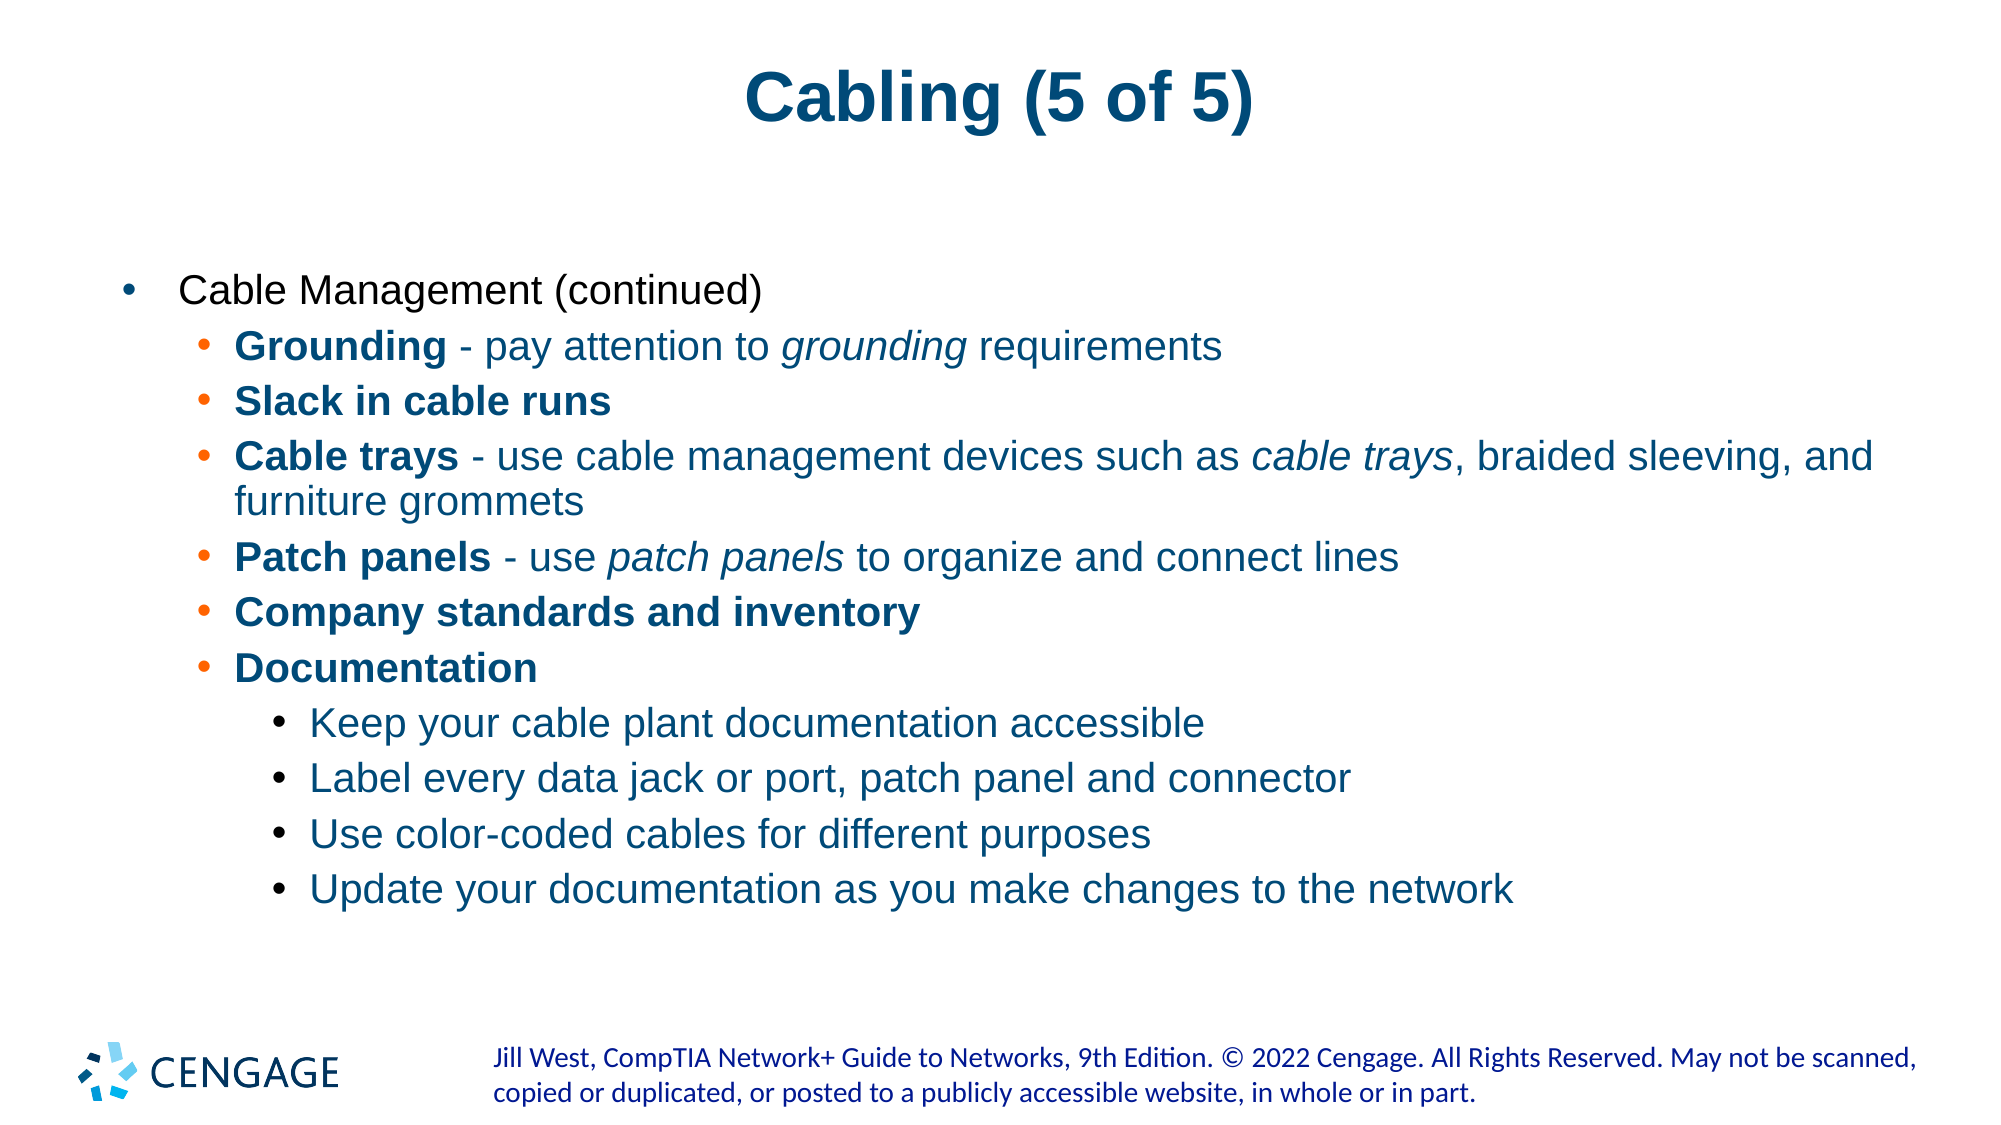

# Cabling (5 of 5)
Cable Management (continued)
Grounding - pay attention to grounding requirements
Slack in cable runs
Cable trays - use cable management devices such as cable trays, braided sleeving, and furniture grommets
Patch panels - use patch panels to organize and connect lines
Company standards and inventory
Documentation
Keep your cable plant documentation accessible
Label every data jack or port, patch panel and connector
Use color-coded cables for different purposes
Update your documentation as you make changes to the network